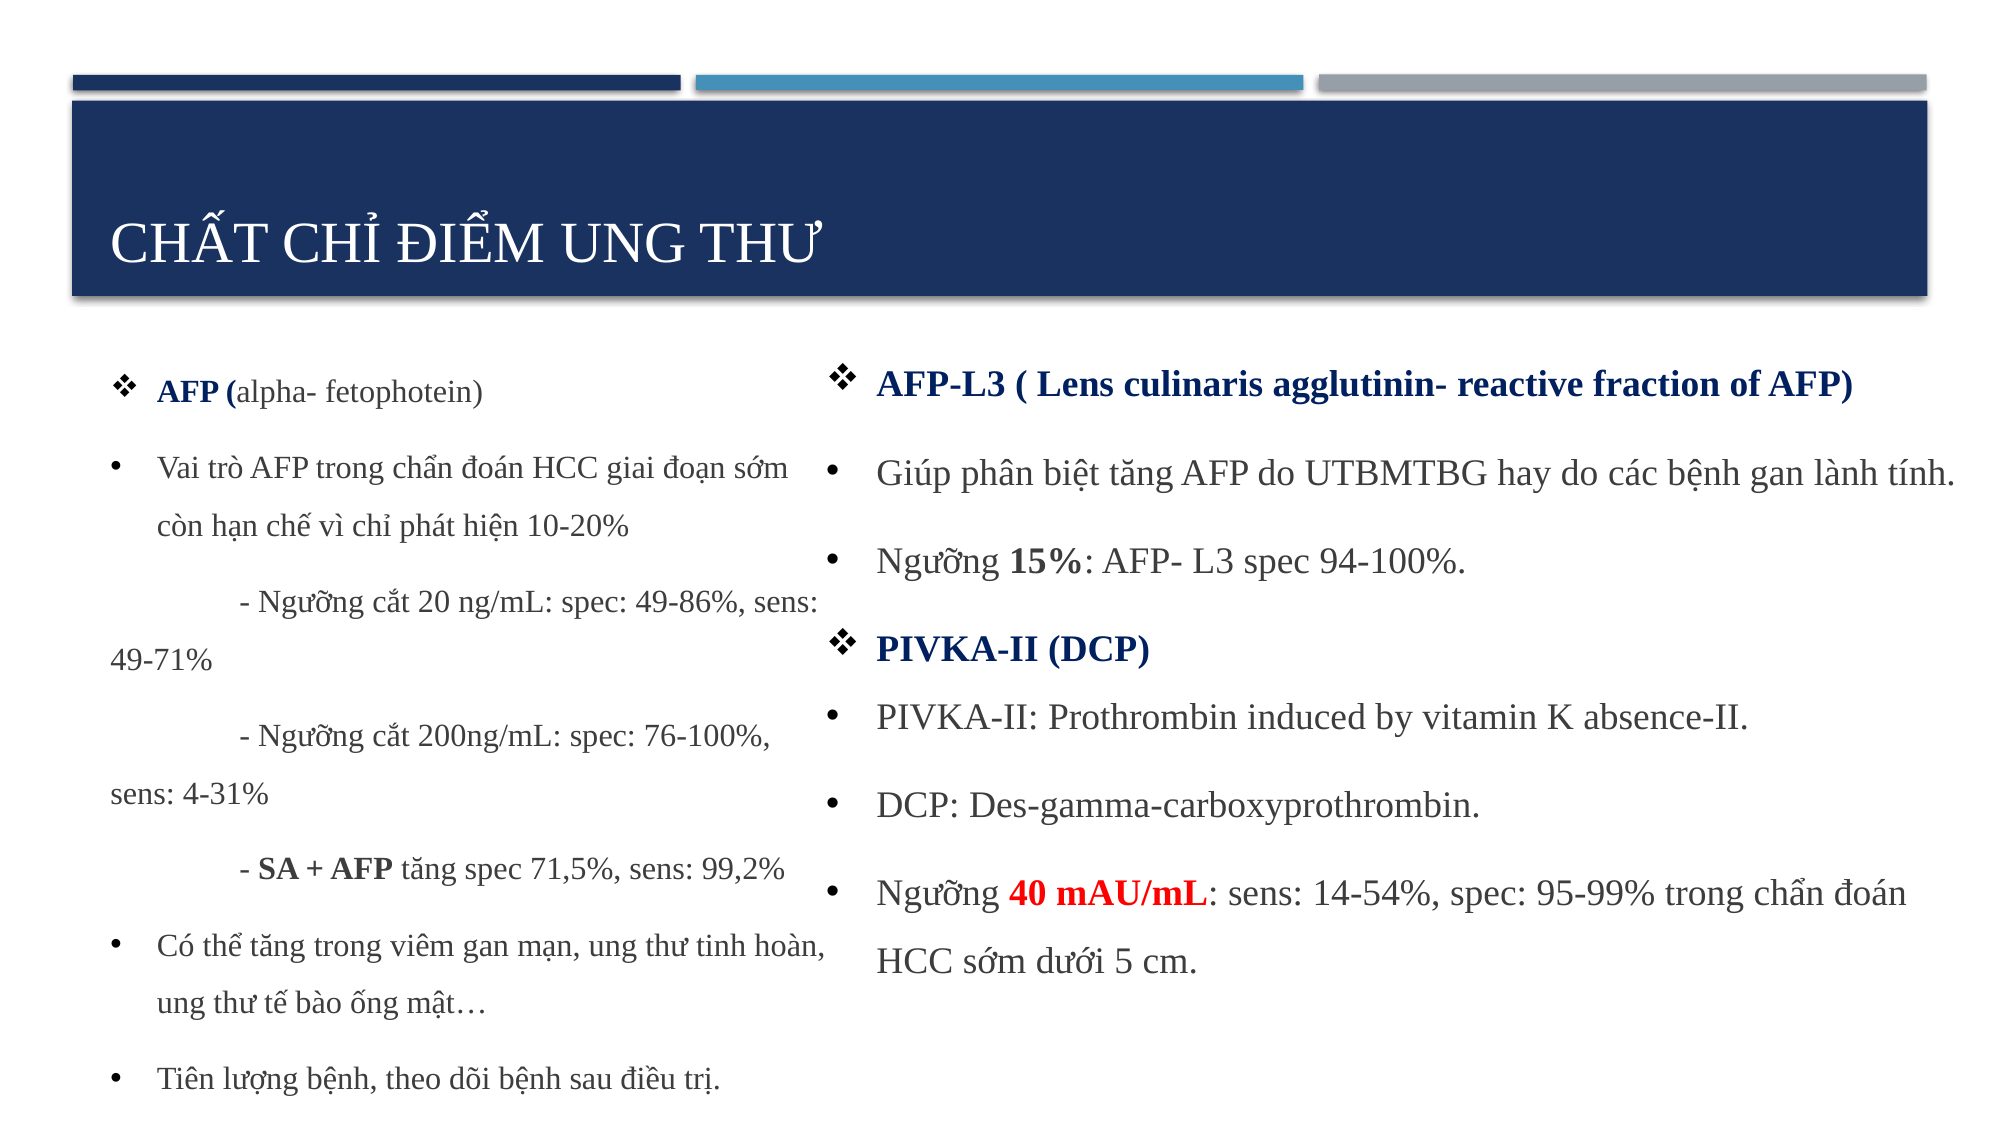

# Chất chỉ điểm ung thư

AFP-L3 ( Lens culinaris agglutinin- reactive fraction of AFP)
Giúp phân biệt tăng AFP do UTBMTBG hay do các bệnh gan lành tính.
Ngưỡng 15%: AFP- L3 spec 94-100%.
PIVKA-II (DCP)
PIVKA-II: Prothrombin induced by vitamin K absence-II.
DCP: Des-gamma-carboxyprothrombin.
Ngưỡng 40 mAU/mL: sens: 14-54%, spec: 95-99% trong chẩn đoán HCC sớm dưới 5 cm.
AFP (alpha- fetophotein)
Vai trò AFP trong chẩn đoán HCC giai đoạn sớm còn hạn chế vì chỉ phát hiện 10-20%
	- Ngưỡng cắt 20 ng/mL: spec: 49-86%, sens: 49-71%
	- Ngưỡng cắt 200ng/mL: spec: 76-100%, sens: 4-31%
	- SA + AFP tăng spec 71,5%, sens: 99,2%
Có thể tăng trong viêm gan mạn, ung thư tinh hoàn, ung thư tế bào ống mật…
Tiên lượng bệnh, theo dõi bệnh sau điều trị.